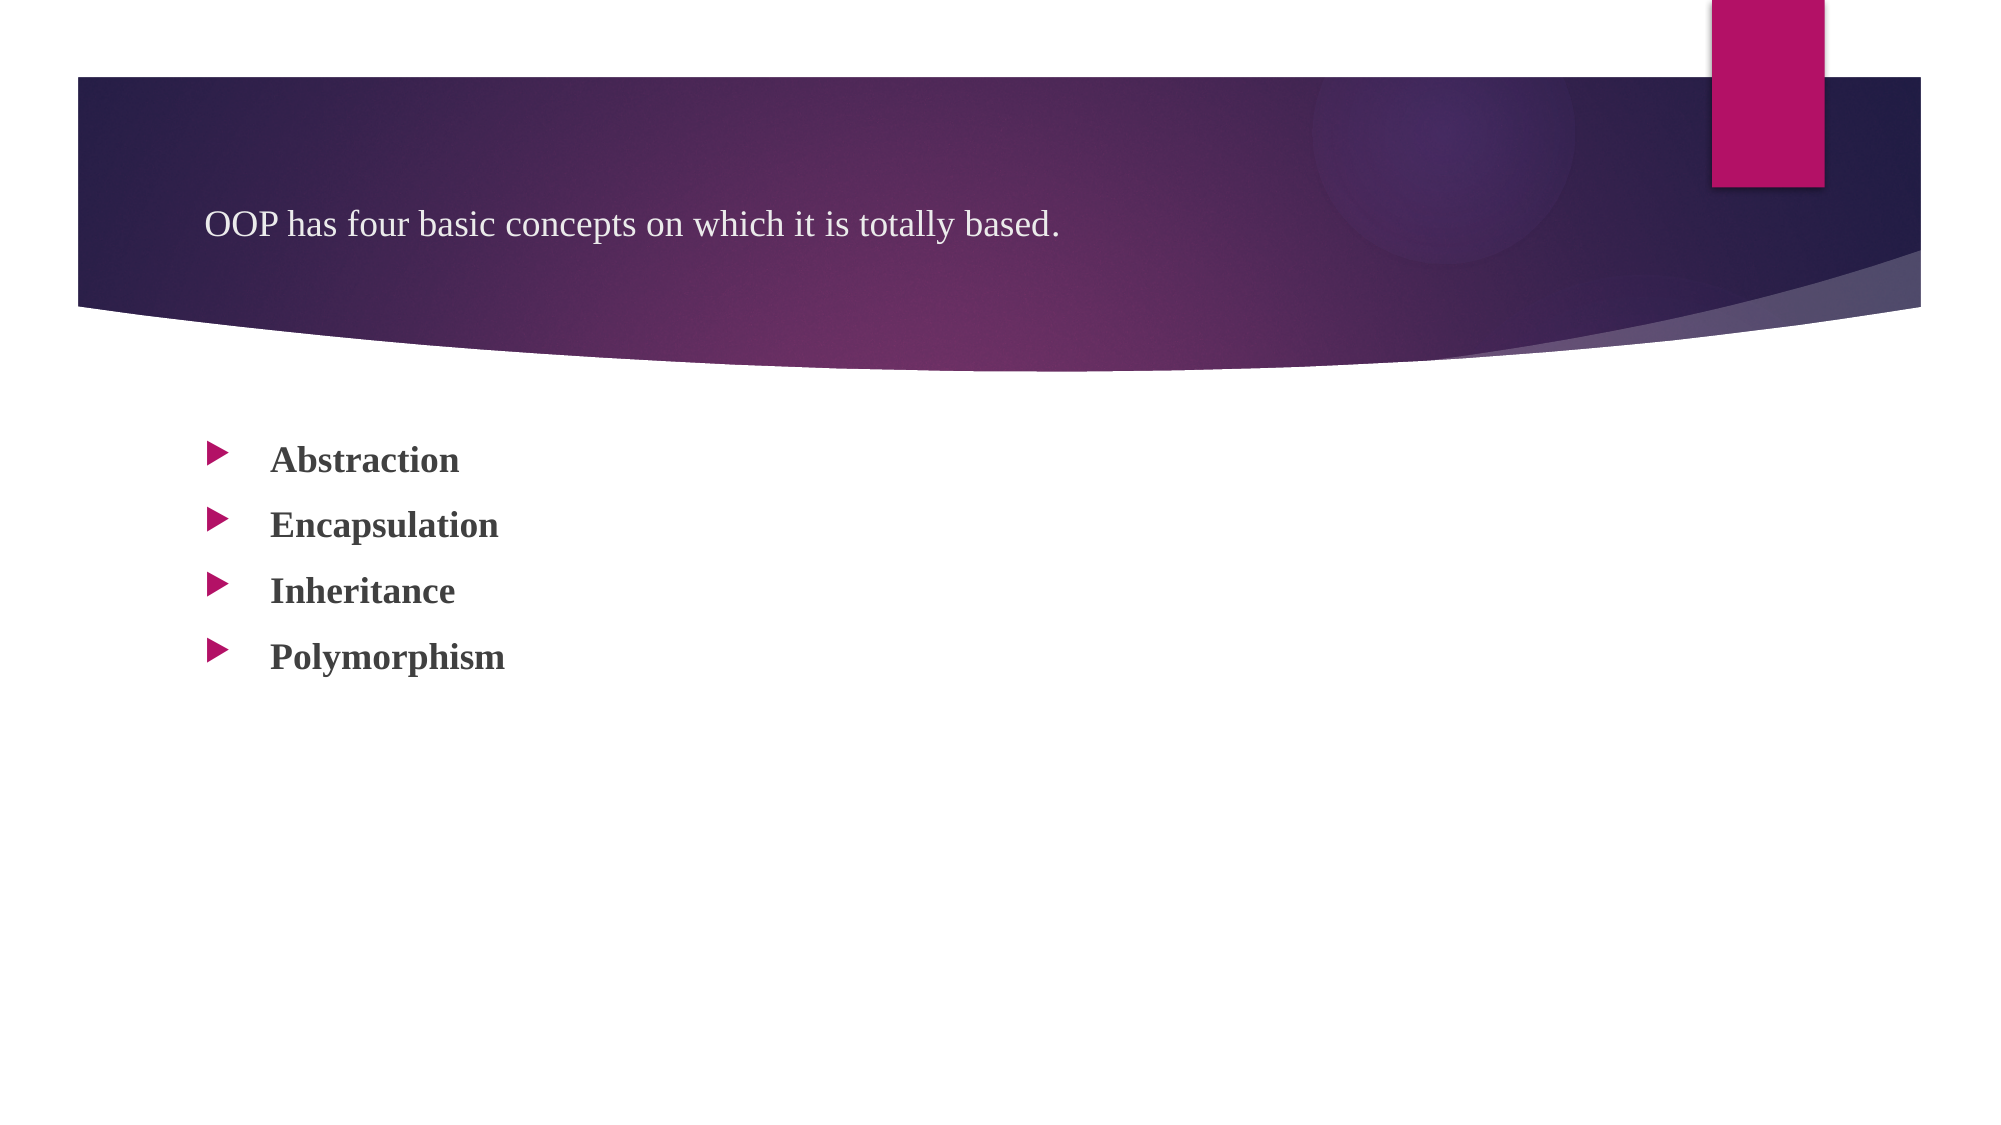

# OOP has four basic concepts on which it is totally based.
 Abstraction
 Encapsulation
 Inheritance
 Polymorphism